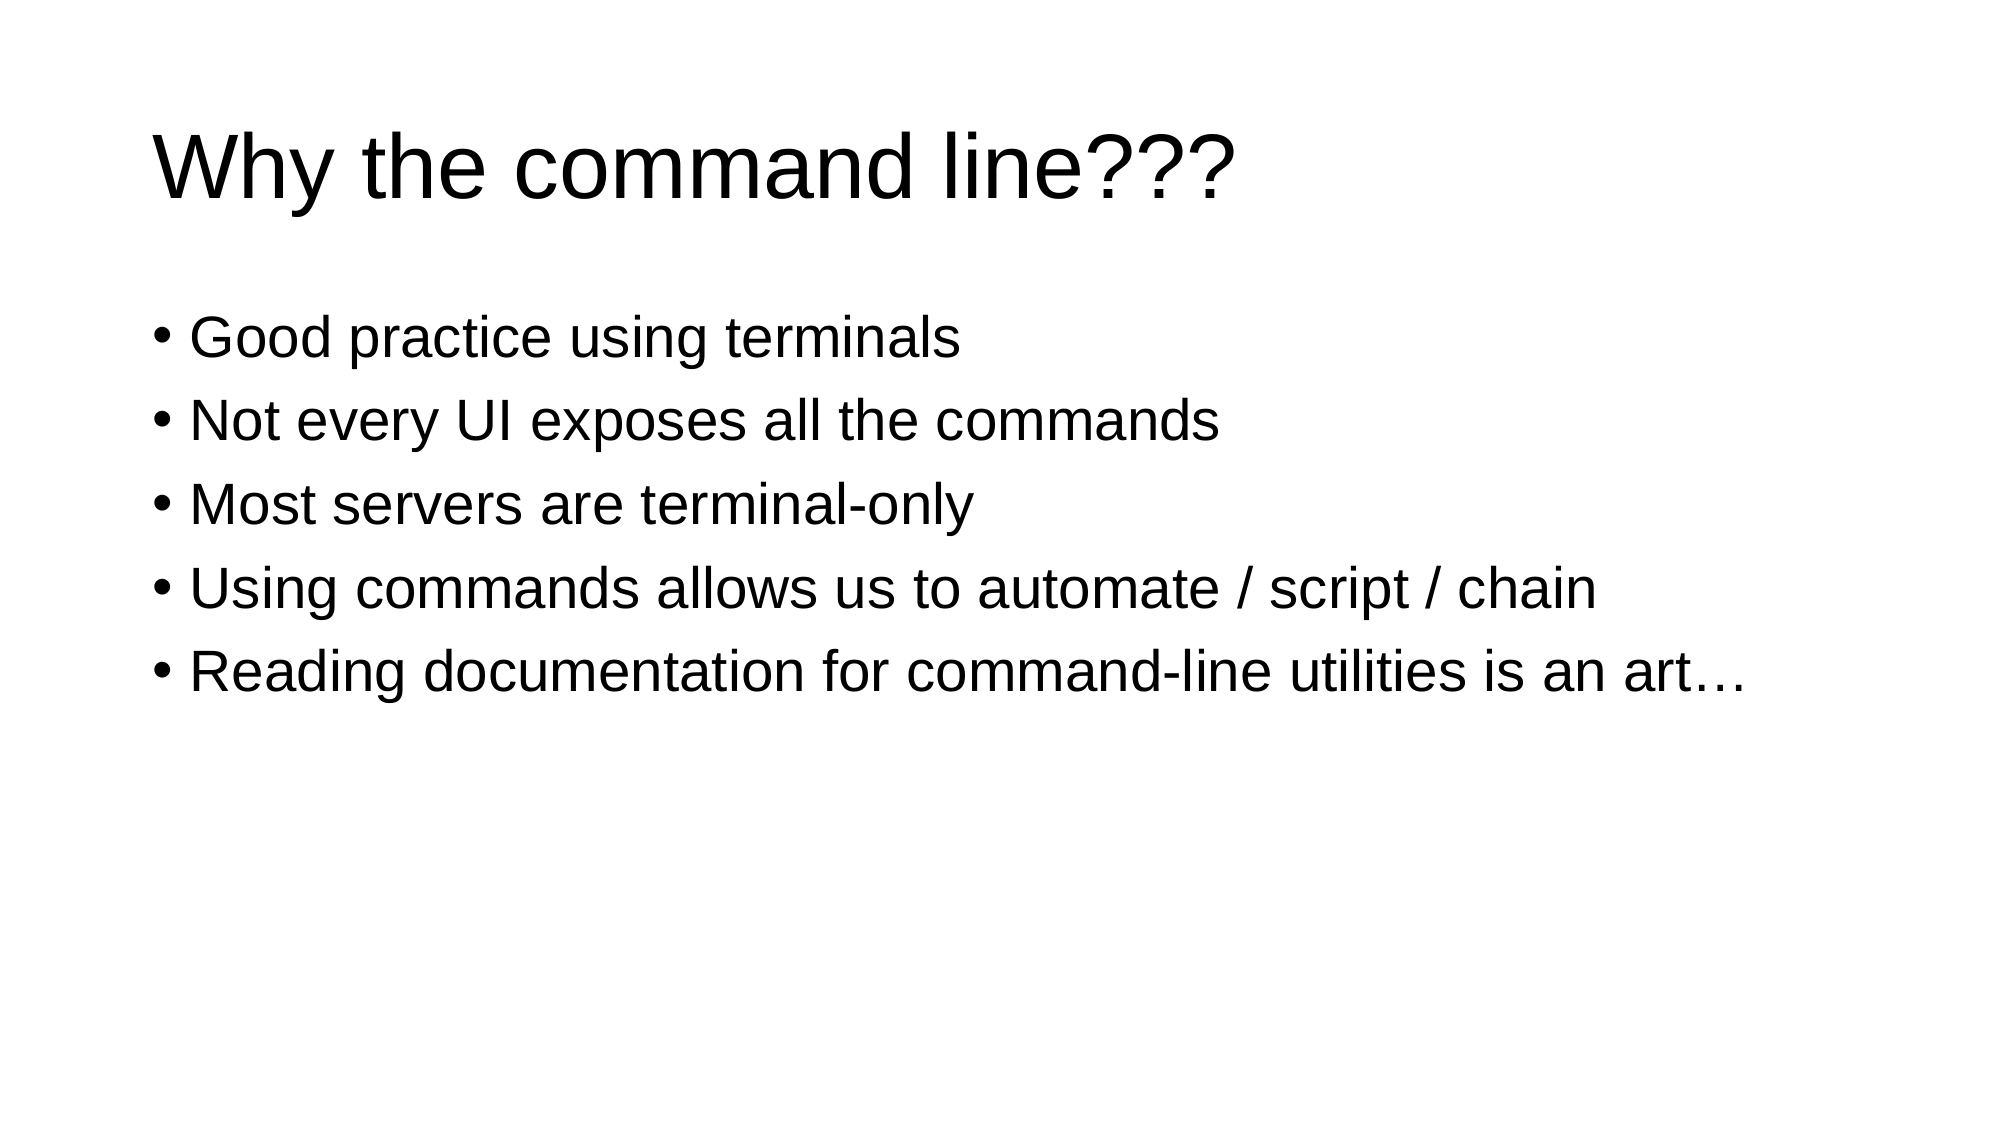

# Why the command line???
Good practice using terminals
Not every UI exposes all the commands
Most servers are terminal-only
Using commands allows us to automate / script / chain
Reading documentation for command-line utilities is an art…